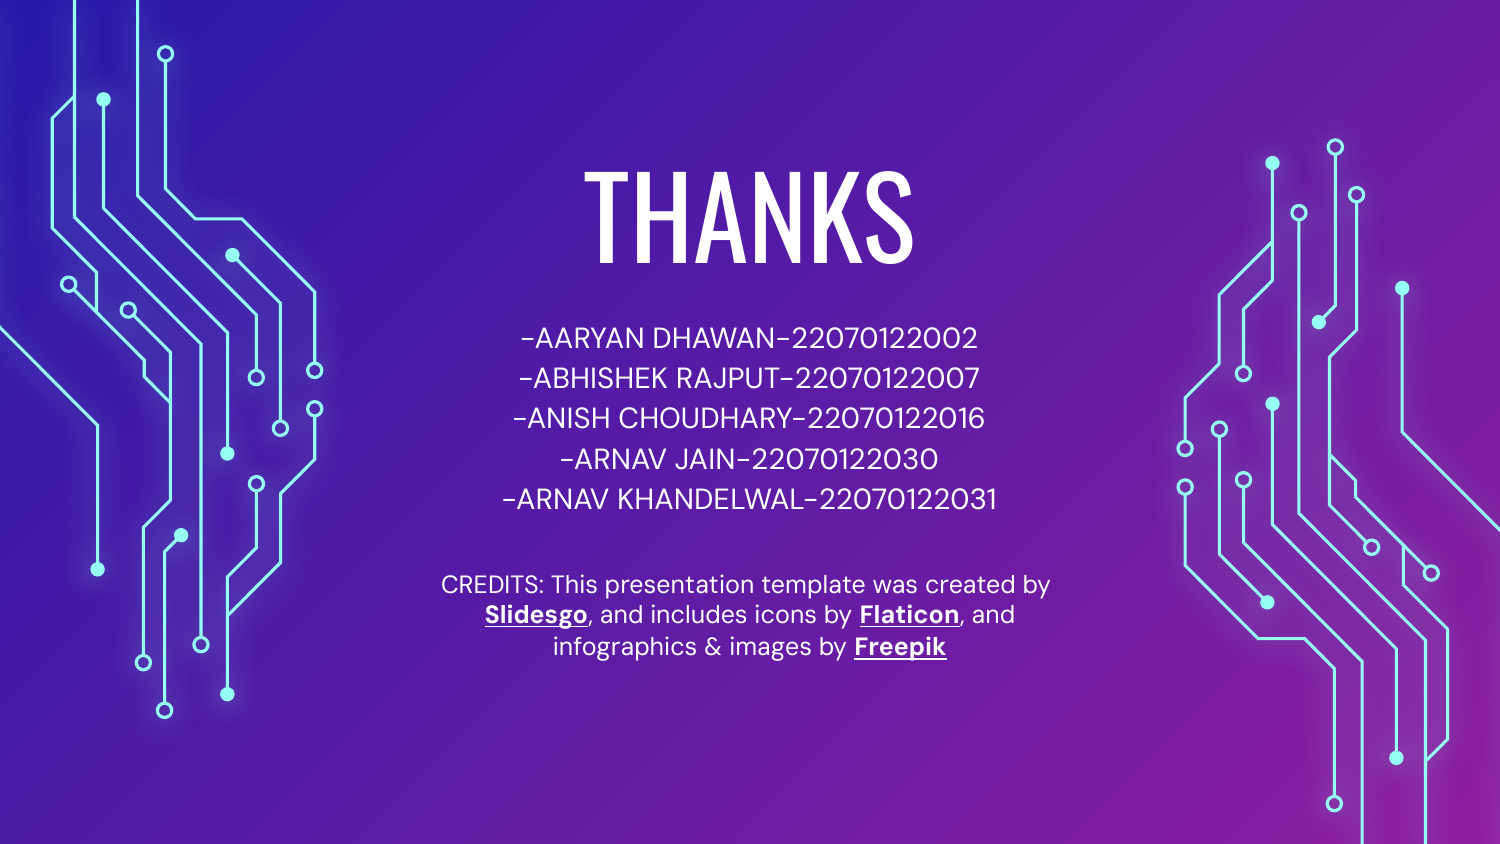

# THANKS
-AARYAN DHAWAN-22070122002
-ABHISHEK RAJPUT-22070122007
-ANISH CHOUDHARY-22070122016
-ARNAV JAIN-22070122030
-ARNAV KHANDELWAL-22070122031